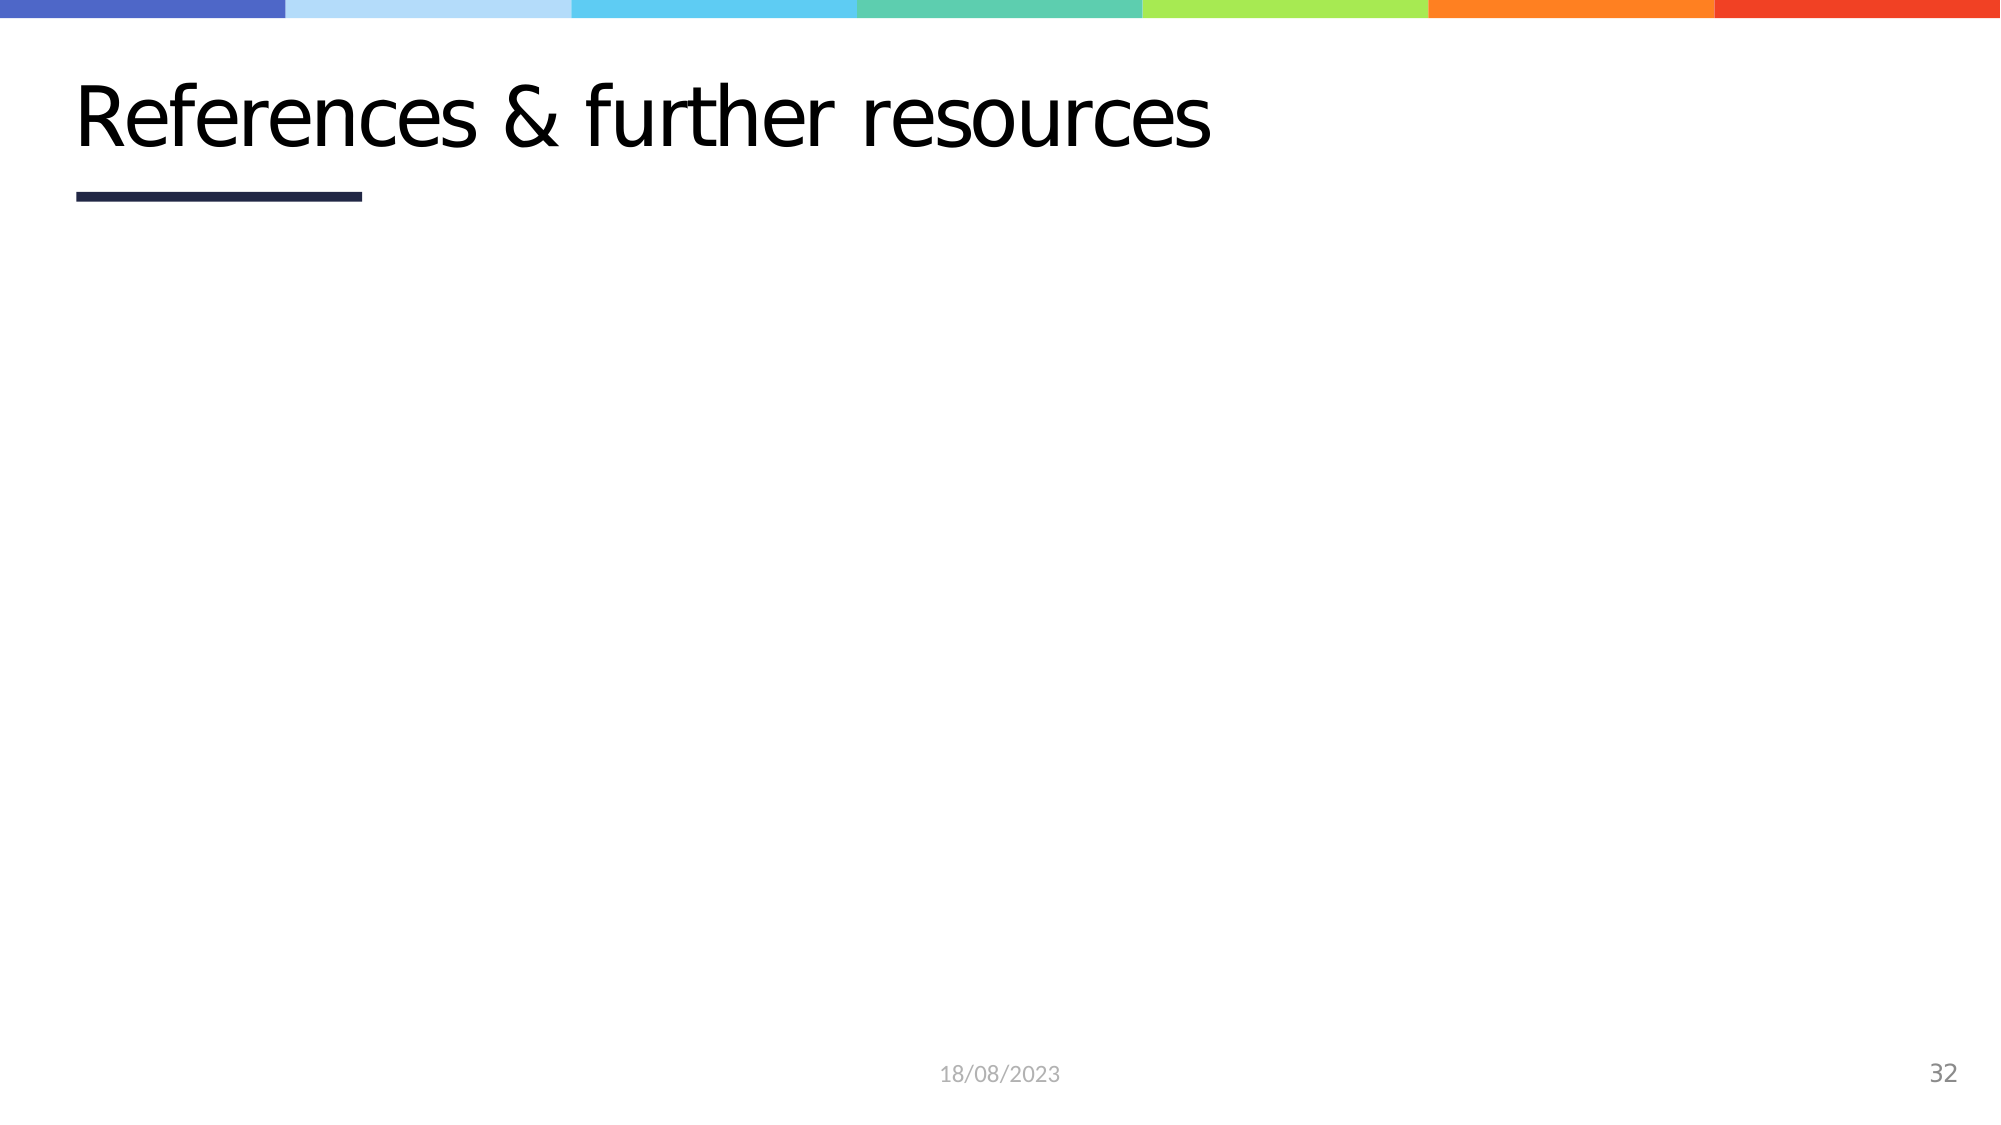

# References & further resources

18/08/2023
32